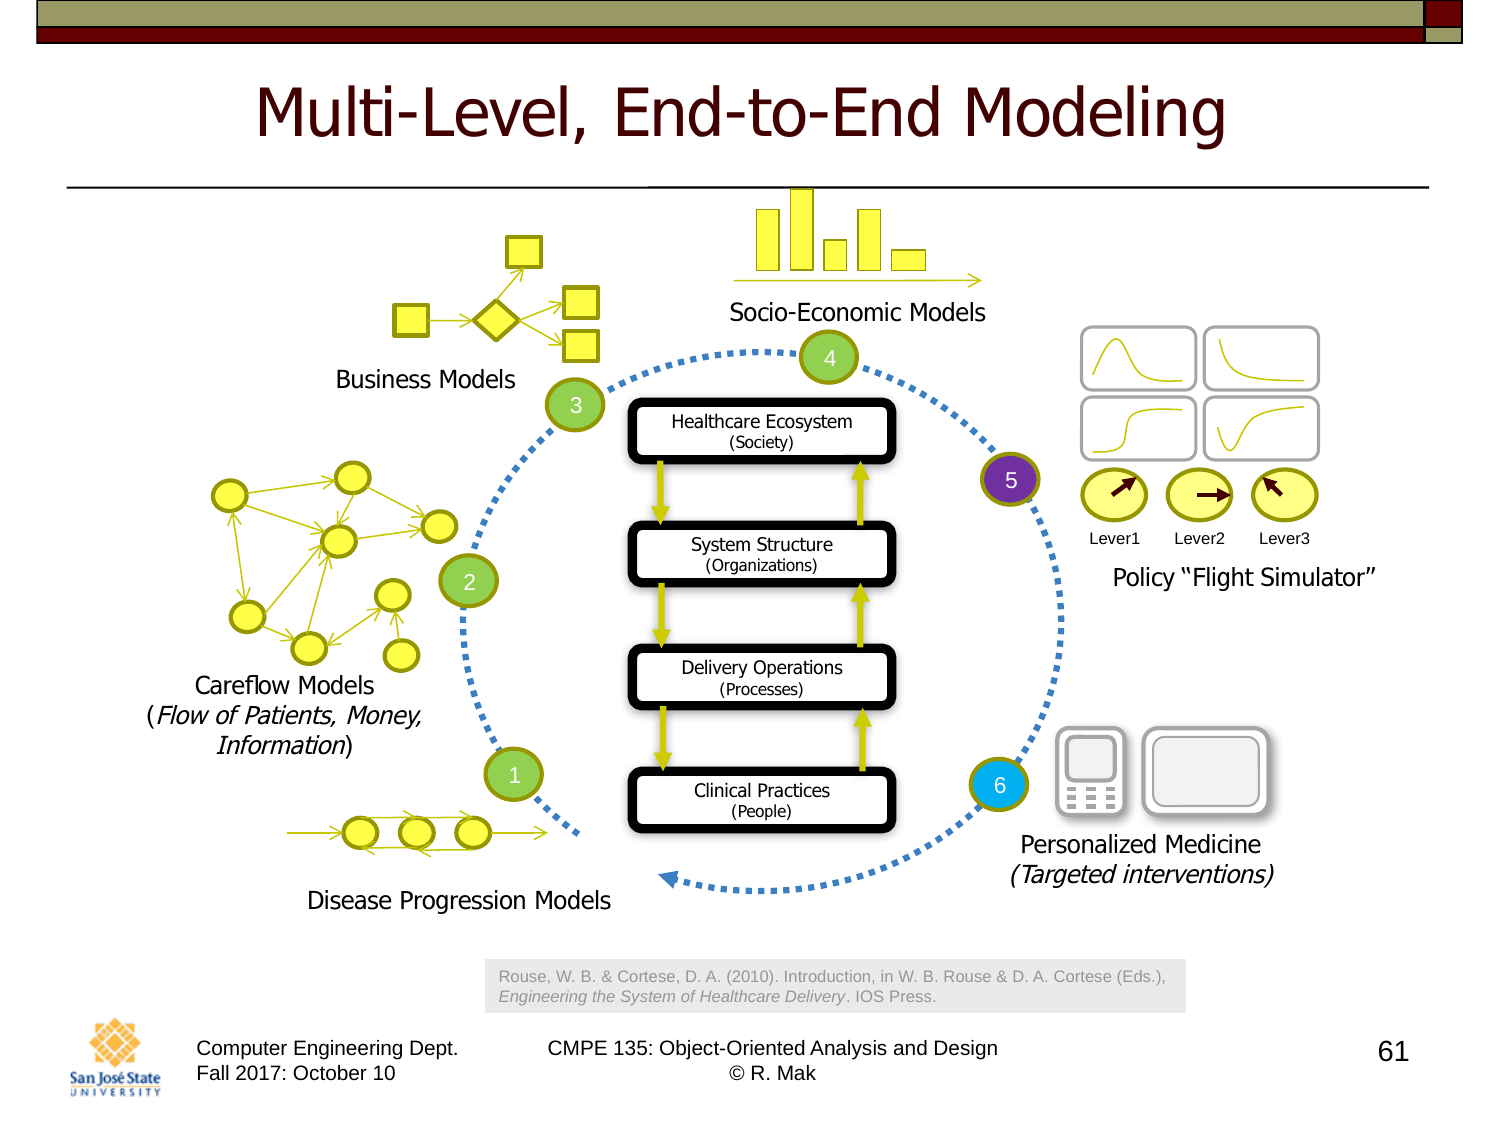

Multi-Level, End-to-End Modeling

Socio-Economic Models

Lever1

Lever2

Lever3
4

Business Models
3
Healthcare Ecosystem
(Society)
System Structure
(Organizations)
Delivery Operations
(Processes)
Clinical Practices
(People)
5

Policy “Flight Simulator”
2
Careflow Models
(Flow of Patients, Money, Information)

1
6

Personalized Medicine
(Targeted interventions)
Disease Progression Models
Rouse, W. B. & Cortese, D. A. (2010). Introduction, in W. B. Rouse & D. A. Cortese (Eds.),
Engineering the System of Healthcare Delivery. IOS Press.
61